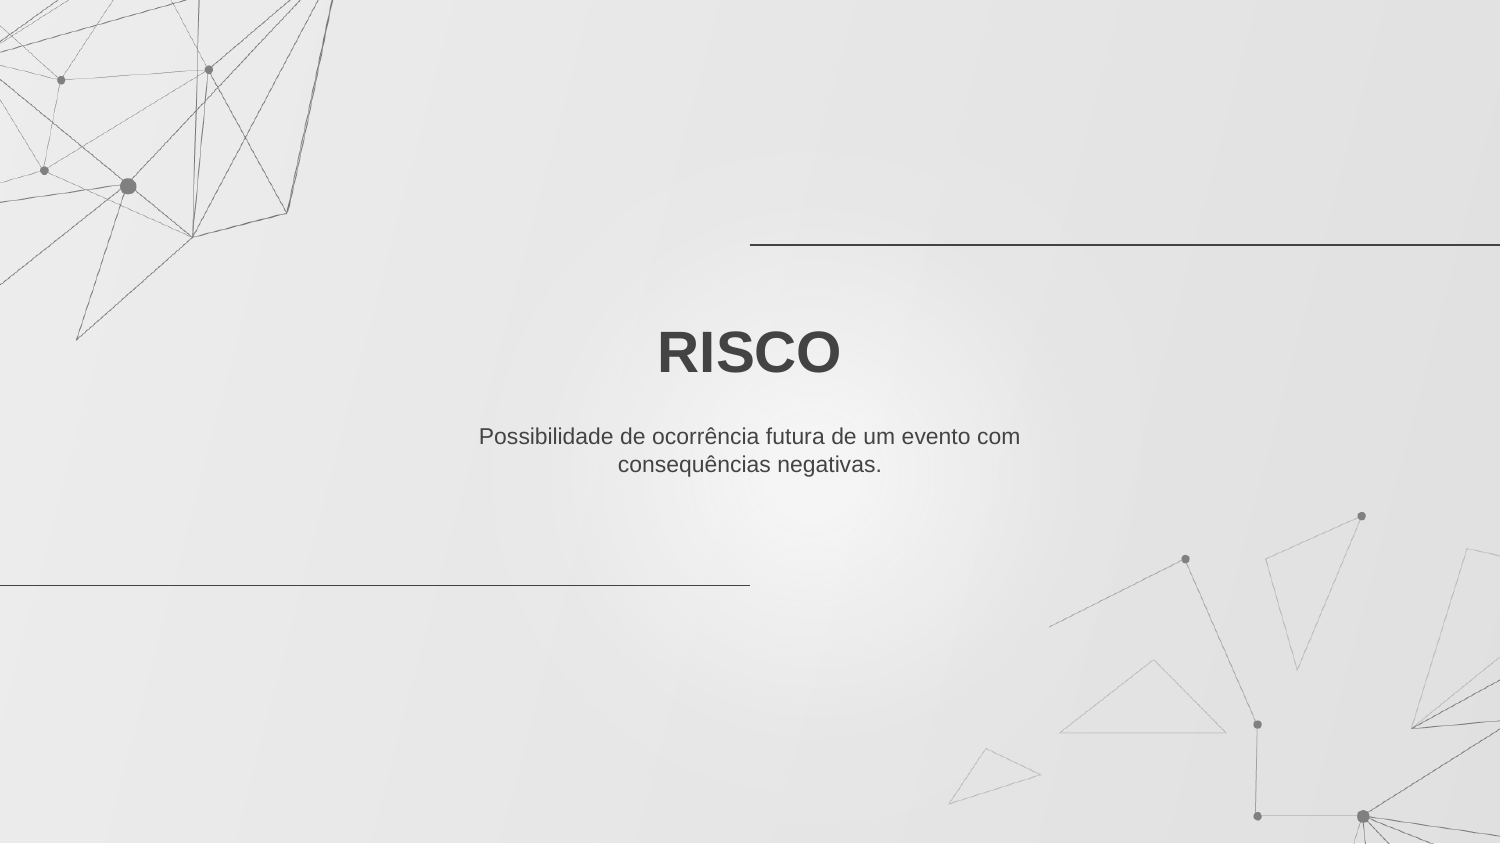

# RISCO

Possibilidade de ocorrência futura de um evento com consequências negativas.